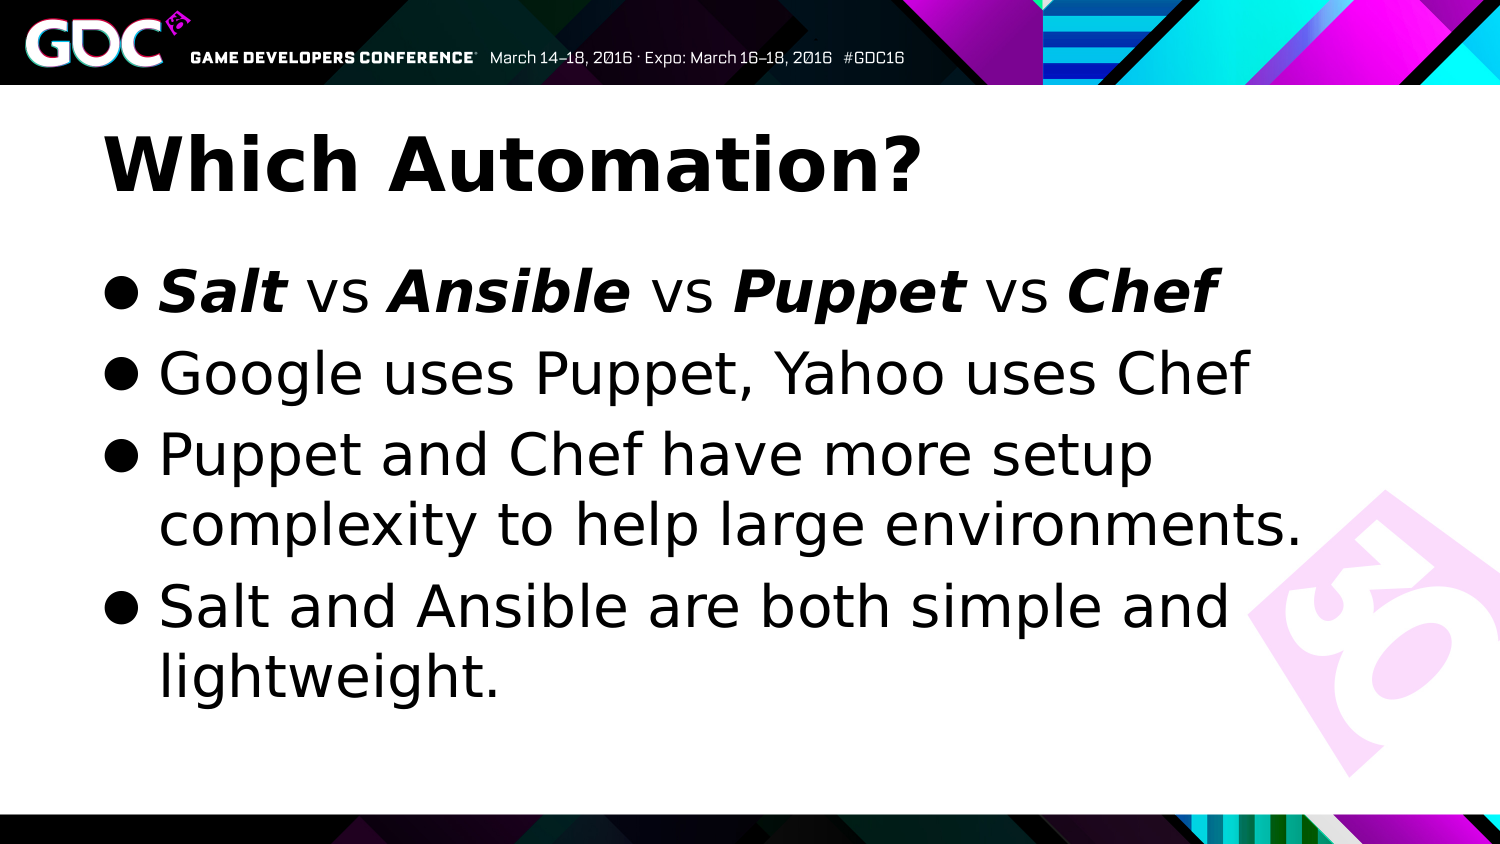

# Which Automation?
Salt vs Ansible vs Puppet vs Chef
Google uses Puppet, Yahoo uses Chef
Puppet and Chef have more setup complexity to help large environments.
Salt and Ansible are both simple and lightweight.